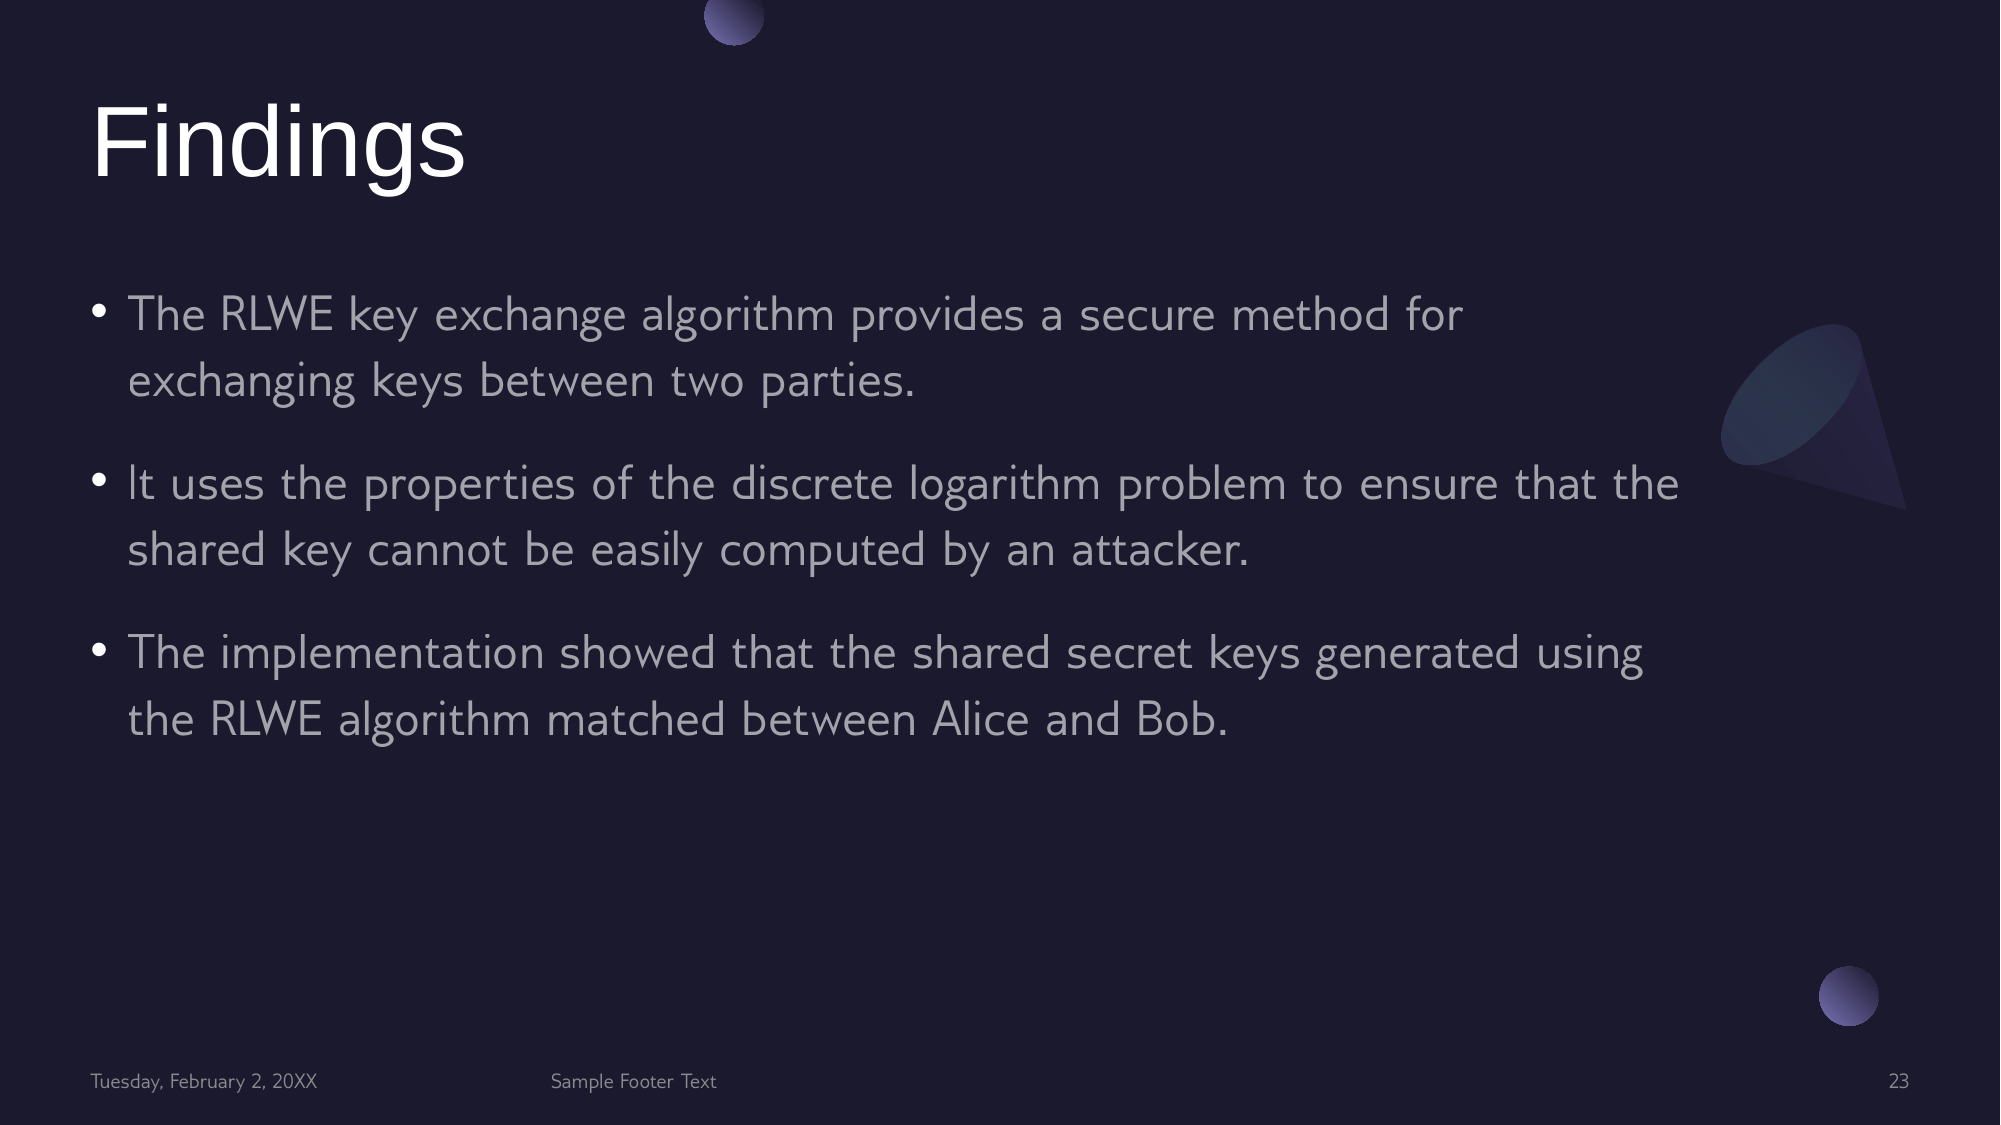

# Findings
The RLWE key exchange algorithm provides a secure method for exchanging keys between two parties.
It uses the properties of the discrete logarithm problem to ensure that the shared key cannot be easily computed by an attacker.
The implementation showed that the shared secret keys generated using the RLWE algorithm matched between Alice and Bob.

Tuesday, February 2, 20XX
Sample Footer Text
23